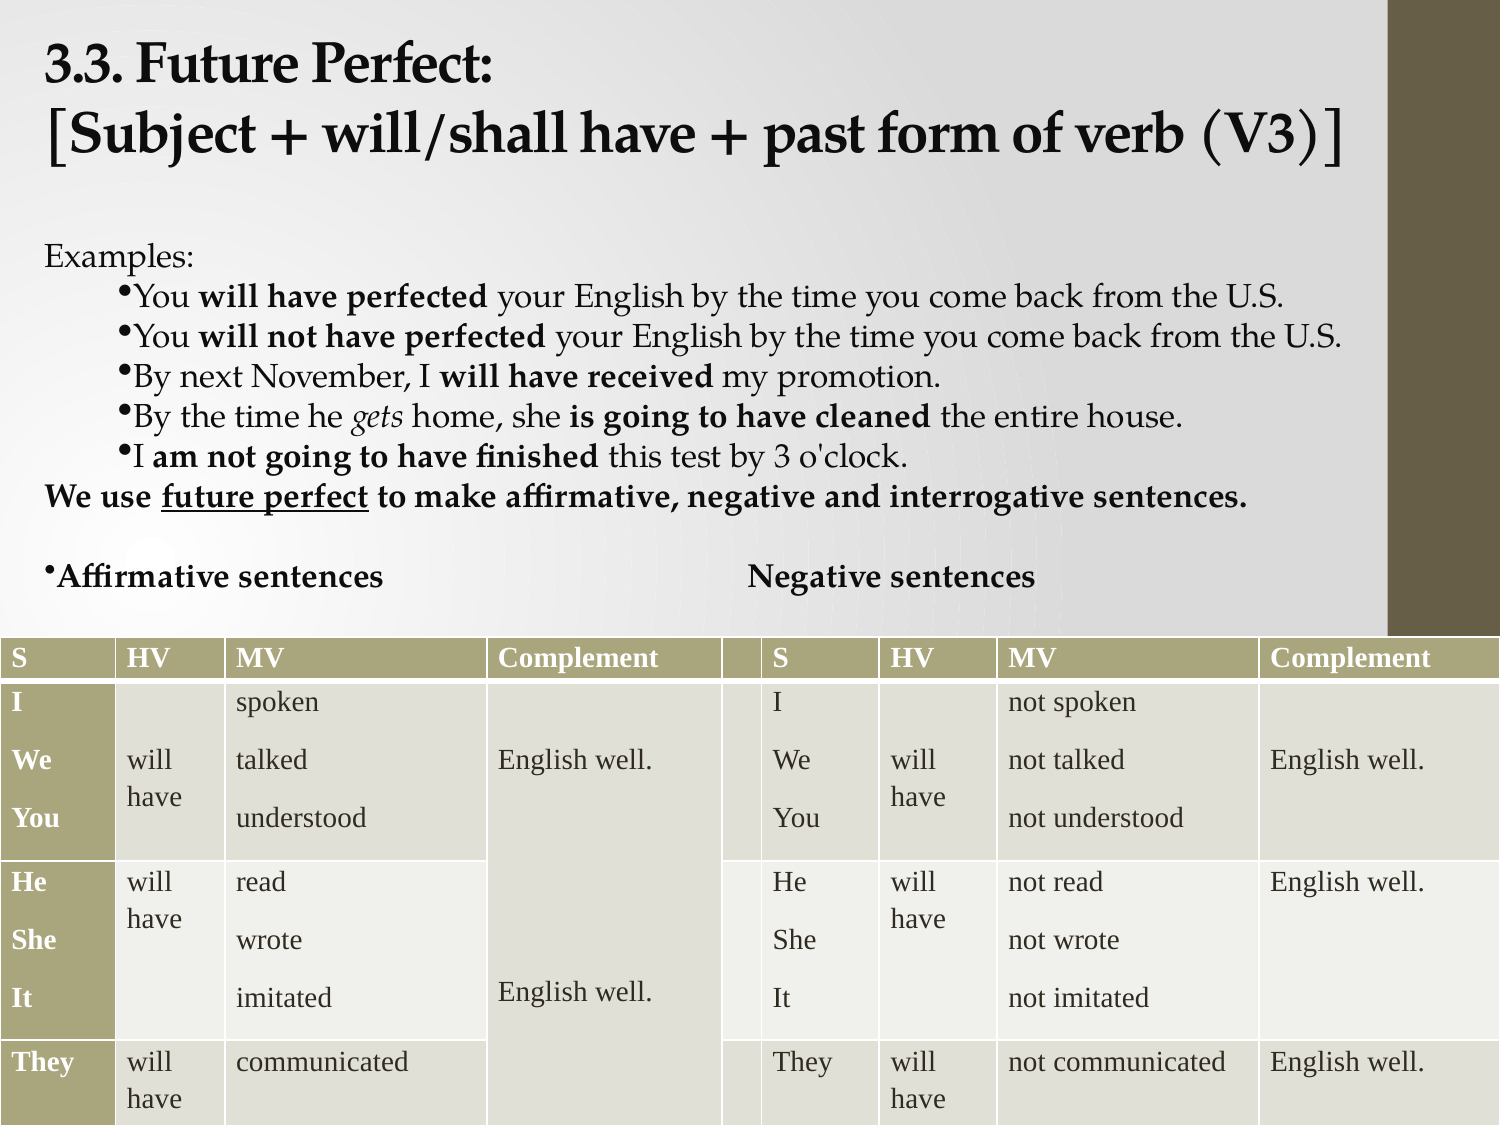

# 3.3. Future Perfect: [Subject + will/shall have + past form of verb (V3)]
Examples:
You will have perfected your English by the time you come back from the U.S.
You will not have perfected your English by the time you come back from the U.S.
By next November, I will have received my promotion.
By the time he gets home, she is going to have cleaned the entire house.
I am not going to have finished this test by 3 o'clock.
We use future perfect to make affirmative, negative and interrogative sentences.

Affirmative sentences                                            Negative sentences
| S | HV | MV | Complement |  | S | HV | MV | Complement |
| --- | --- | --- | --- | --- | --- | --- | --- | --- |
| I We You | will have | spoken talked understood | English well.       English well. |  | I We You | will have | not spoken not talked not understood | English well. |
| He She It | will have | read wrote imitated |  |  | He She It | will have | not read not wrote not imitated | English well. |
| They | will have | communicated |  |  | They | will have | not communicated | English well. |